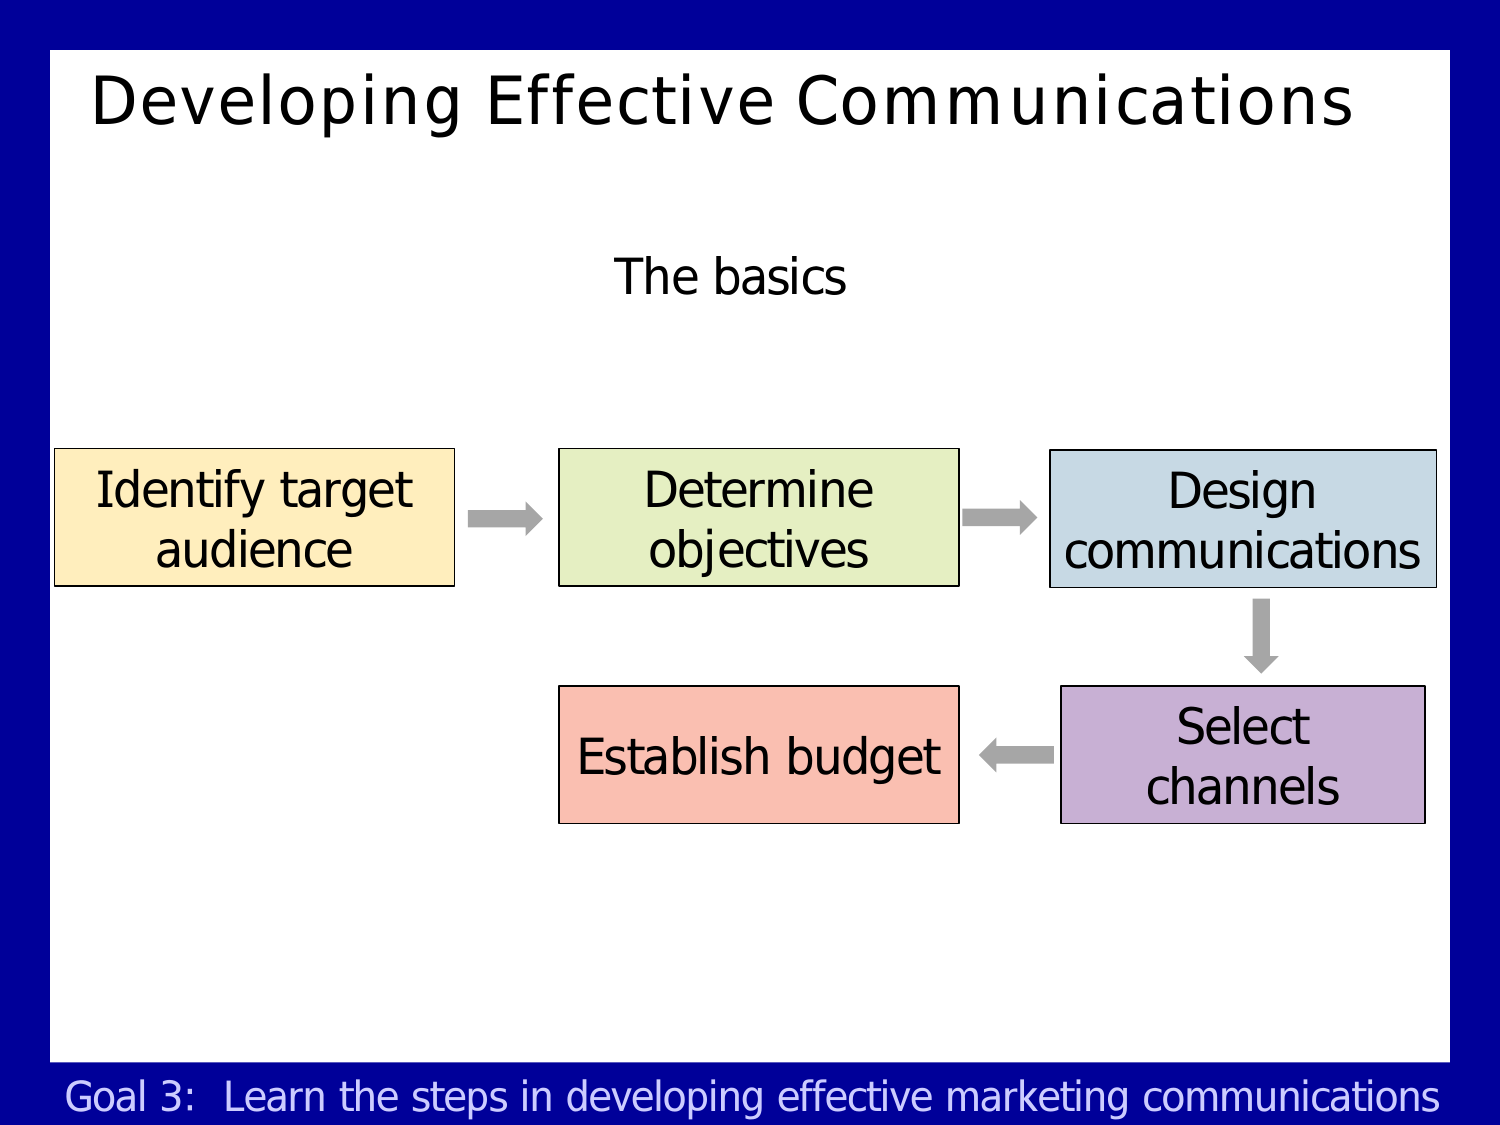

# Developing Effective Communications
The basics
Identify target audience
Determine objectives
Design communications

Establish budget
Select channels

Goal 3:  Learn the steps in developing effective marketing communications